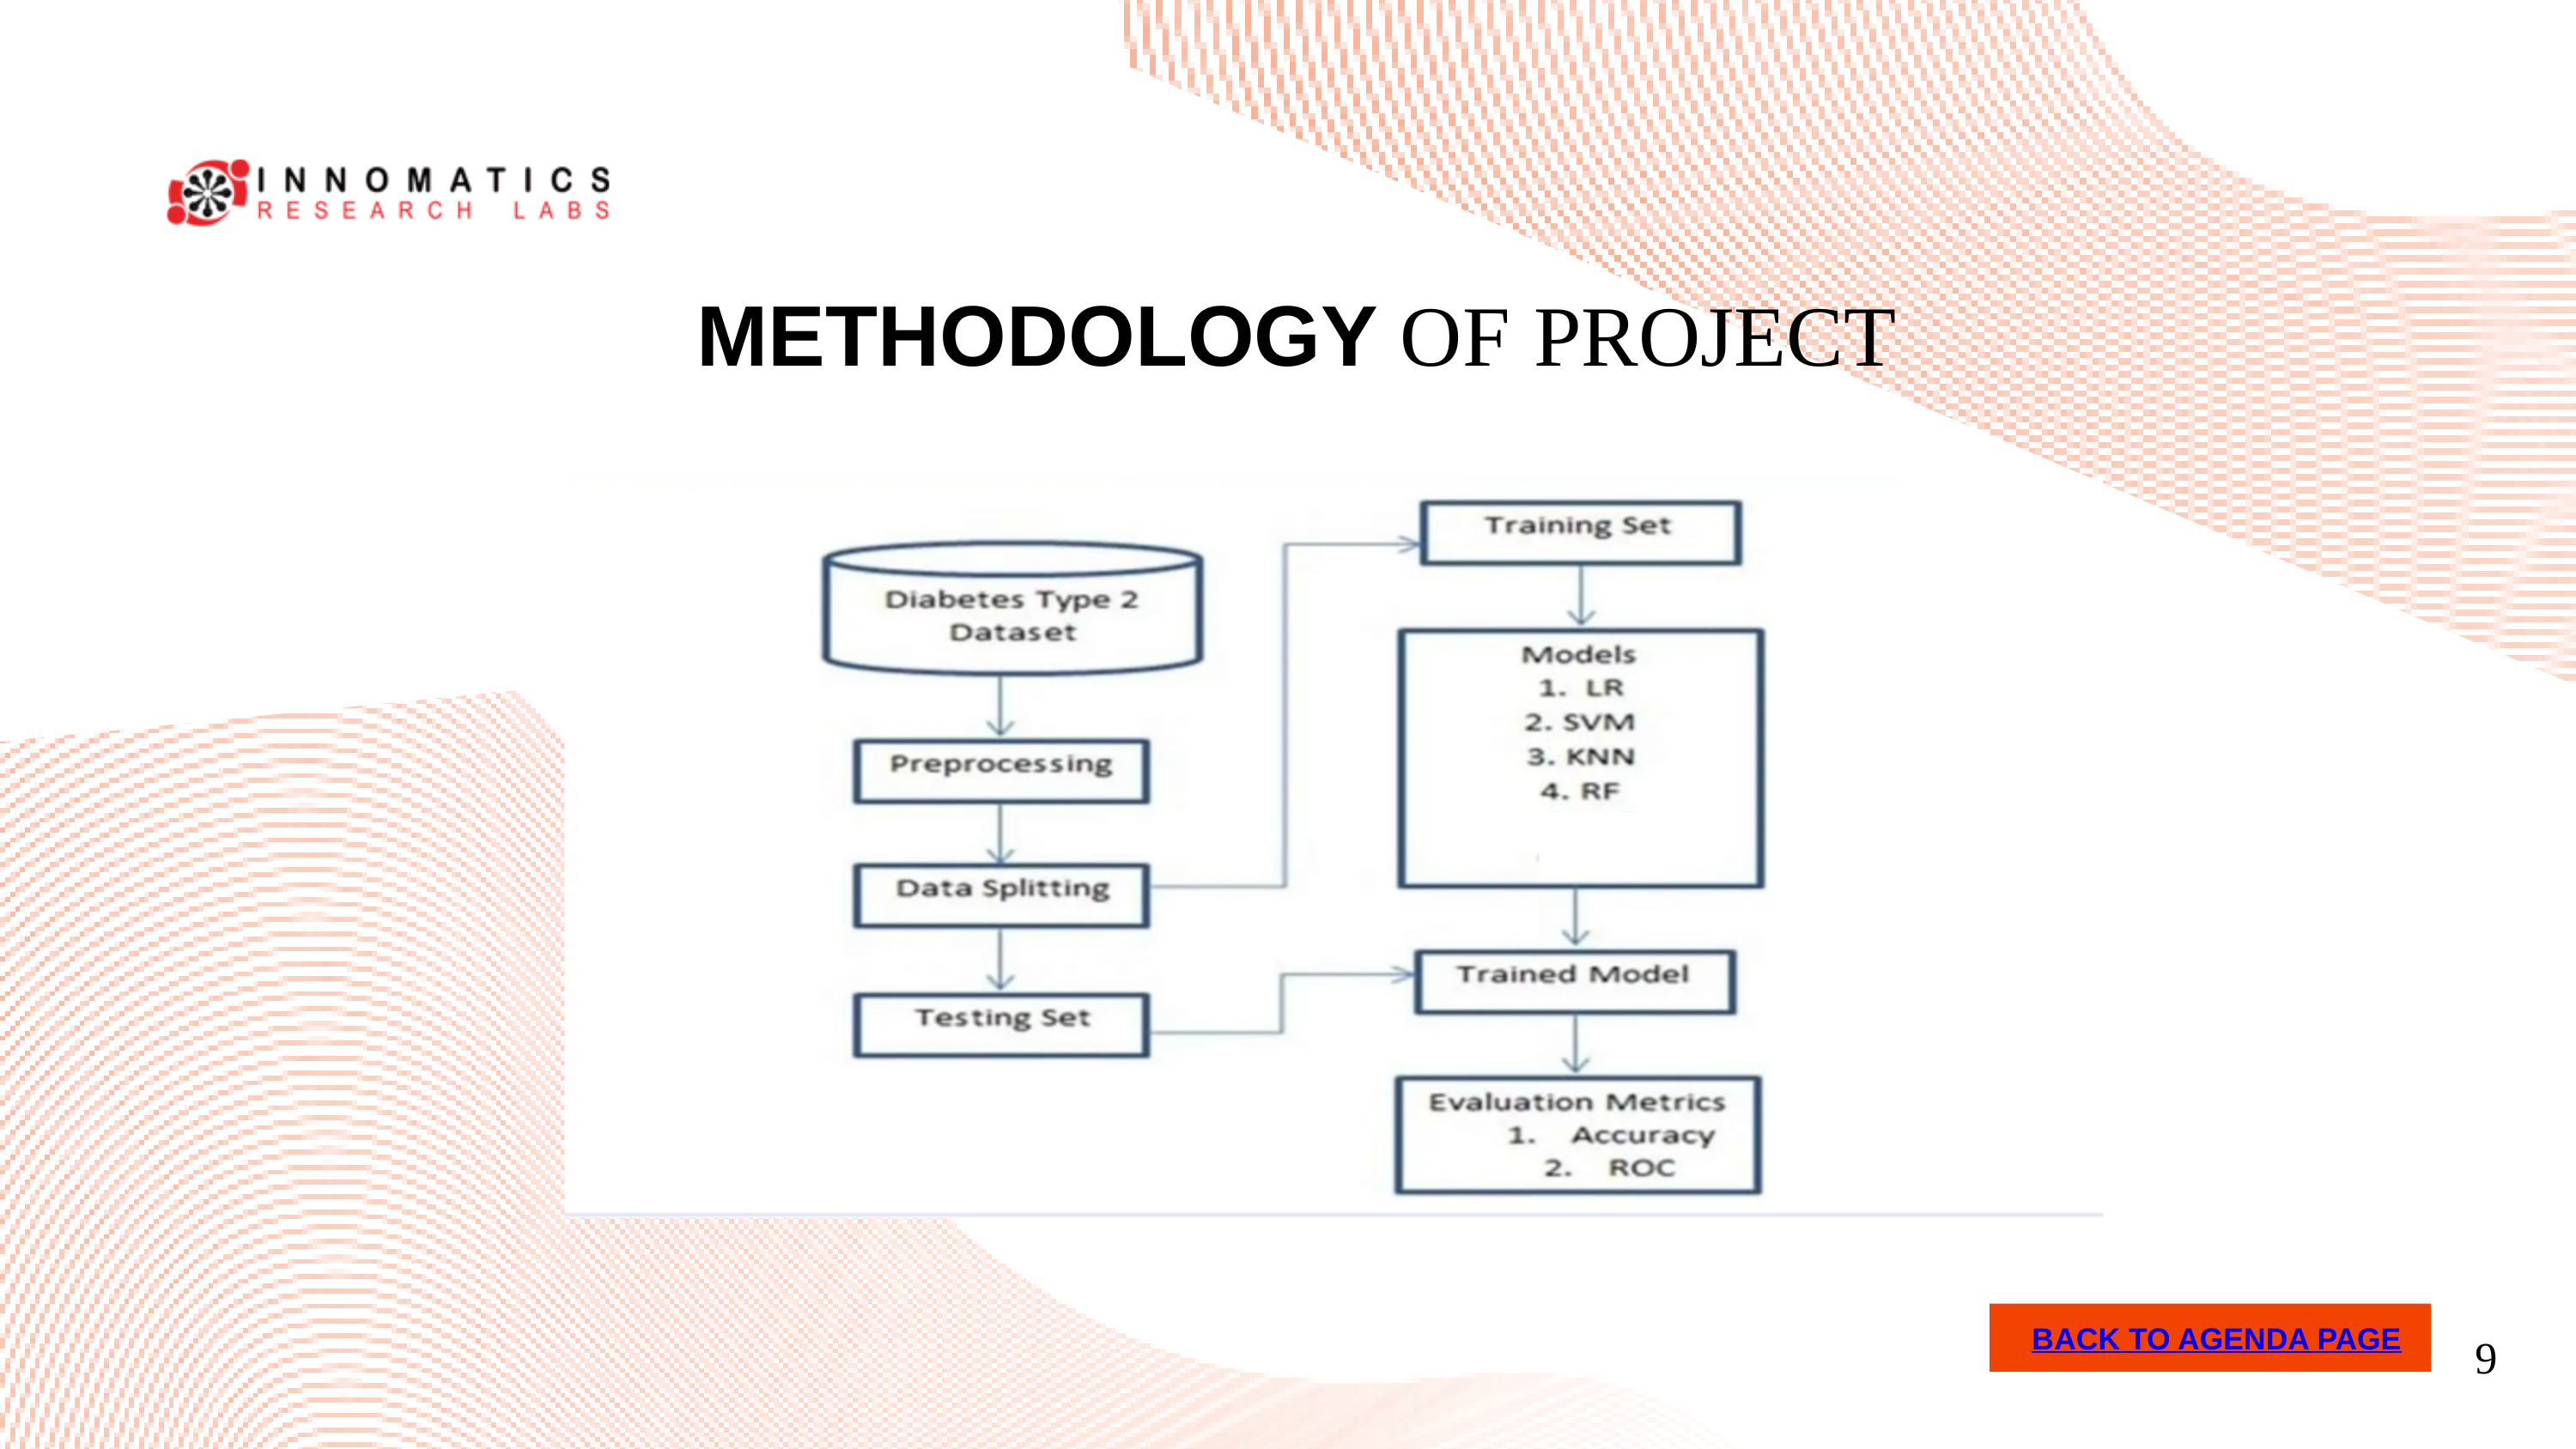

METHODOLOGY OF PROJECT

BACK TO AGENDA PAGE

9